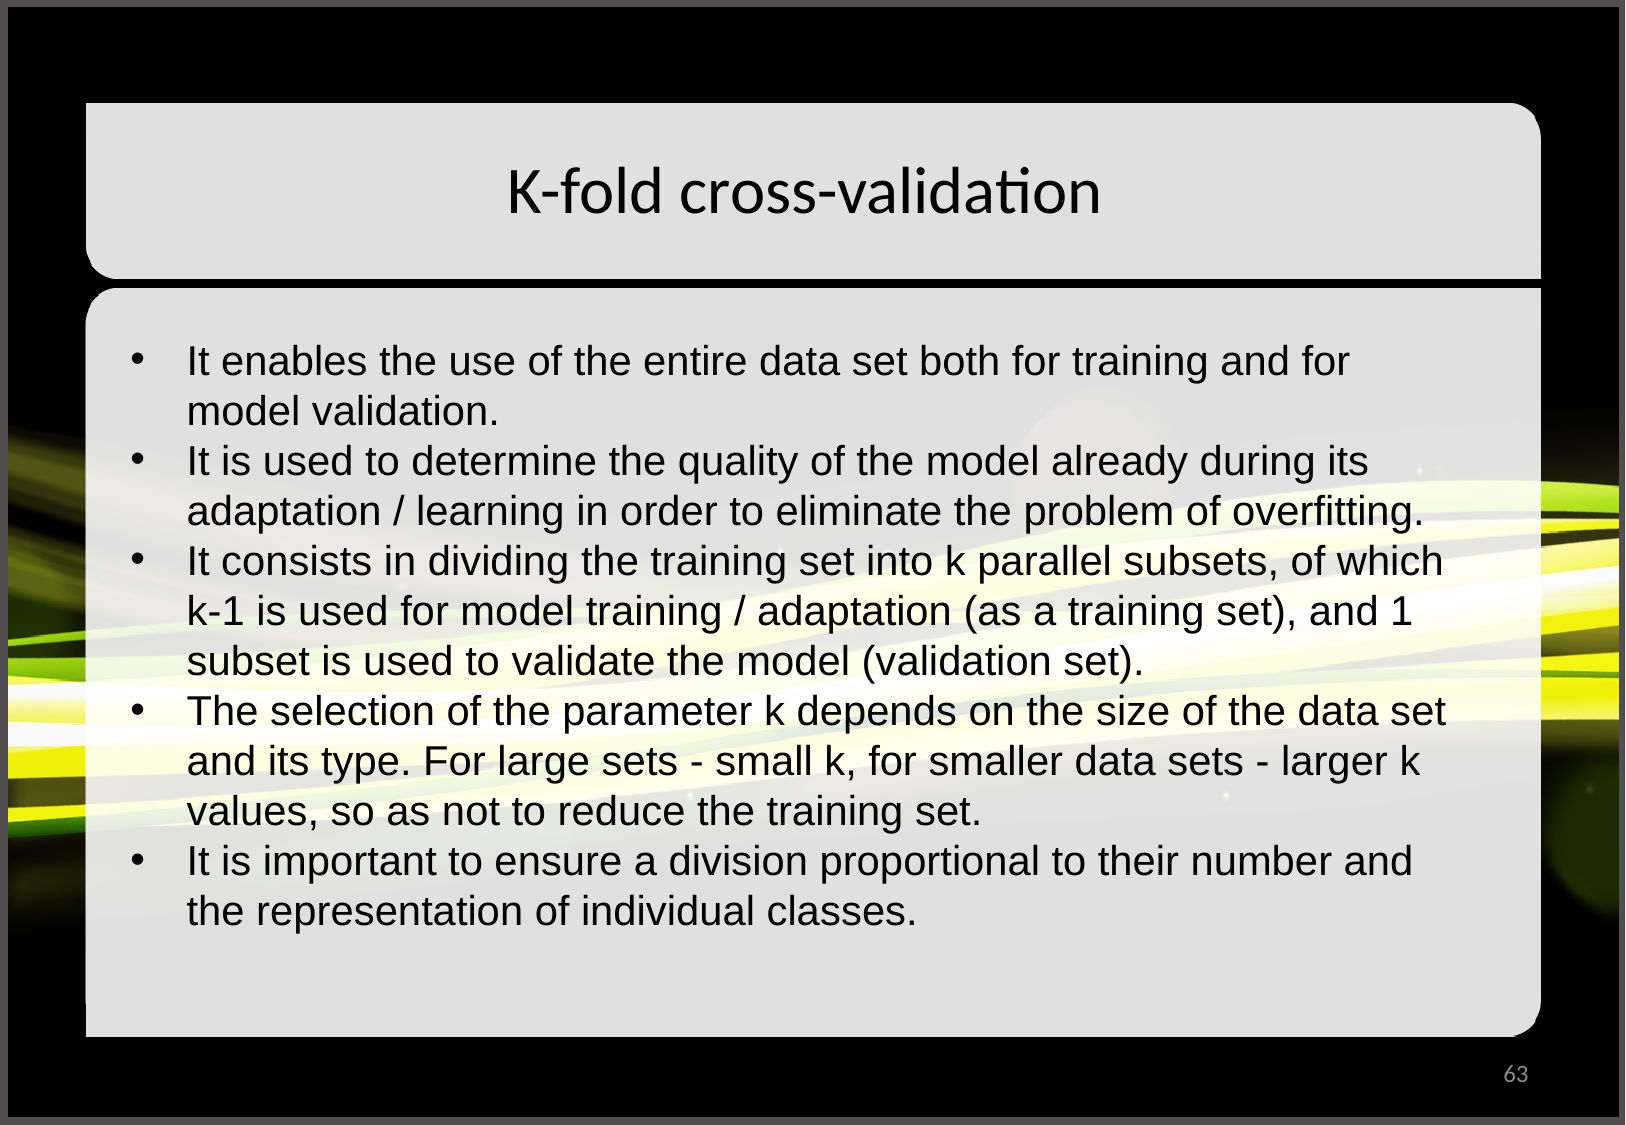

# K-fold cross-validation
It enables the use of the entire data set both for training and for model validation.
It is used to determine the quality of the model already during its adaptation / learning in order to eliminate the problem of overfitting.
It consists in dividing the training set into k parallel subsets, of which k-1 is used for model training / adaptation (as a training set), and 1 subset is used to validate the model (validation set).
The selection of the parameter k depends on the size of the data set and its type. For large sets - small k, for smaller data sets - larger k values, so as not to reduce the training set.
It is important to ensure a division proportional to their number and the representation of individual classes.
63